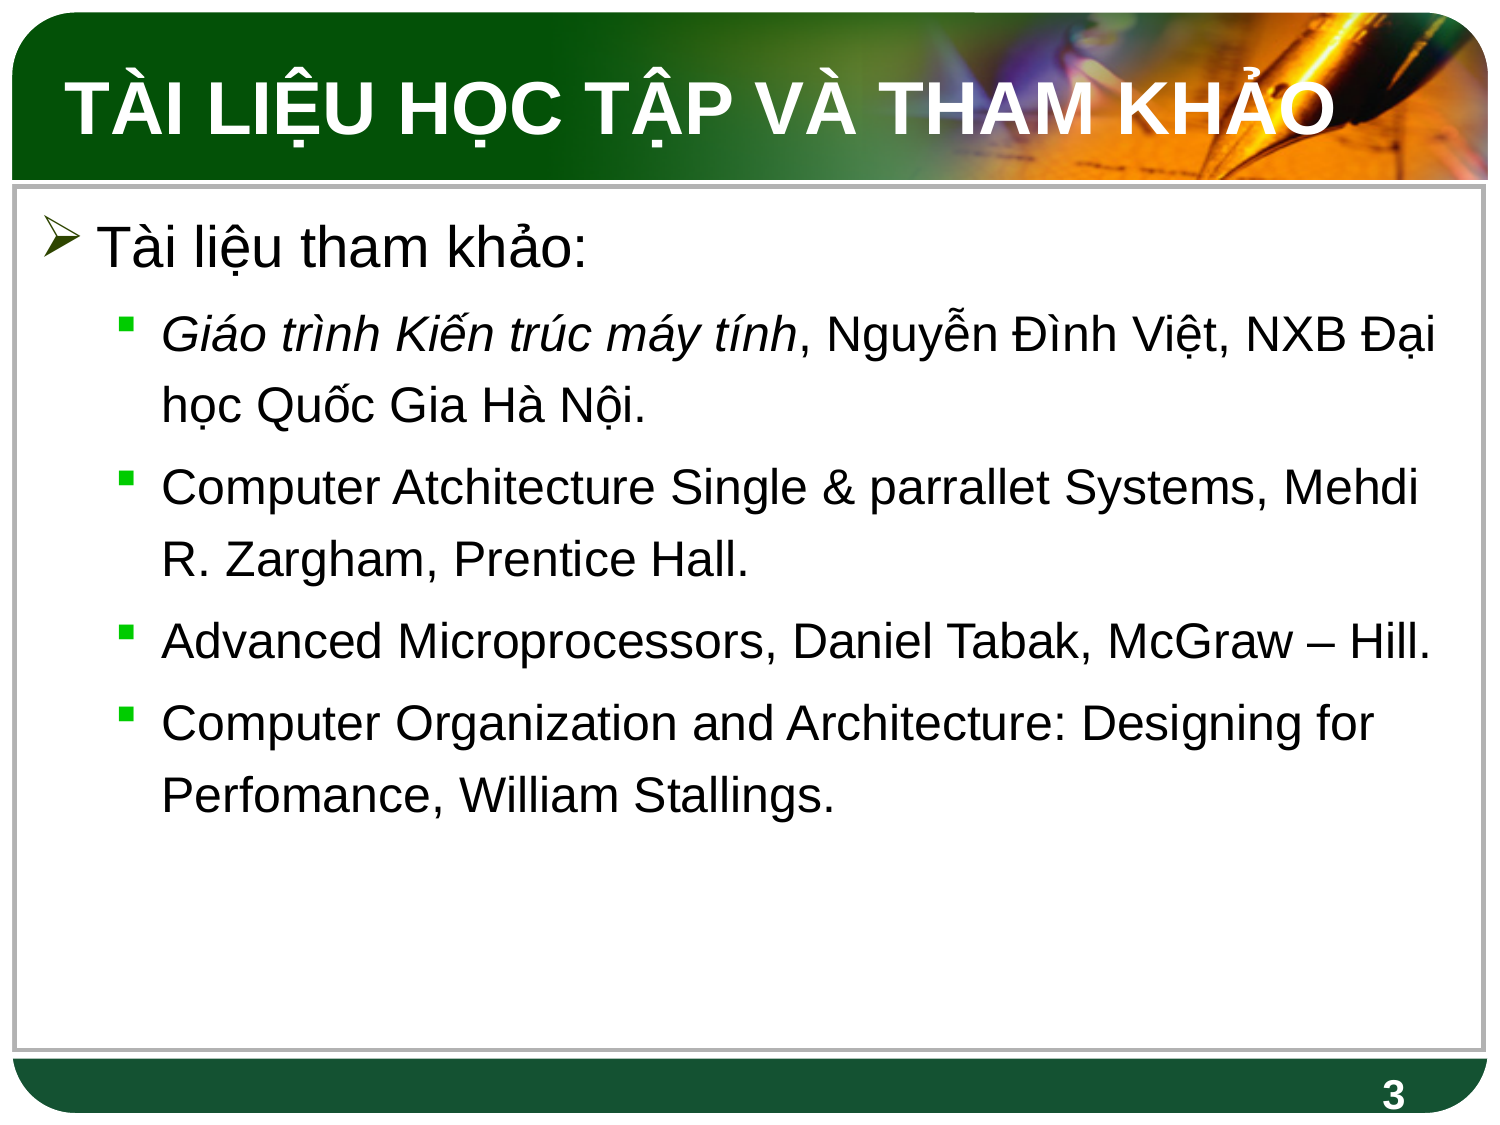

TÀI LIỆU HỌC TẬP VÀ THAM KHẢO
Tài liệu tham khảo:
Giáo trình Kiến trúc máy tính, Nguyễn Đình Việt, NXB Đại học Quốc Gia Hà Nội.
Computer Atchitecture Single & parrallet Systems, Mehdi R. Zargham, Prentice Hall.
Advanced Microprocessors, Daniel Tabak, McGraw – Hill.
Computer Organization and Architecture: Designing for Perfomance, William Stallings.